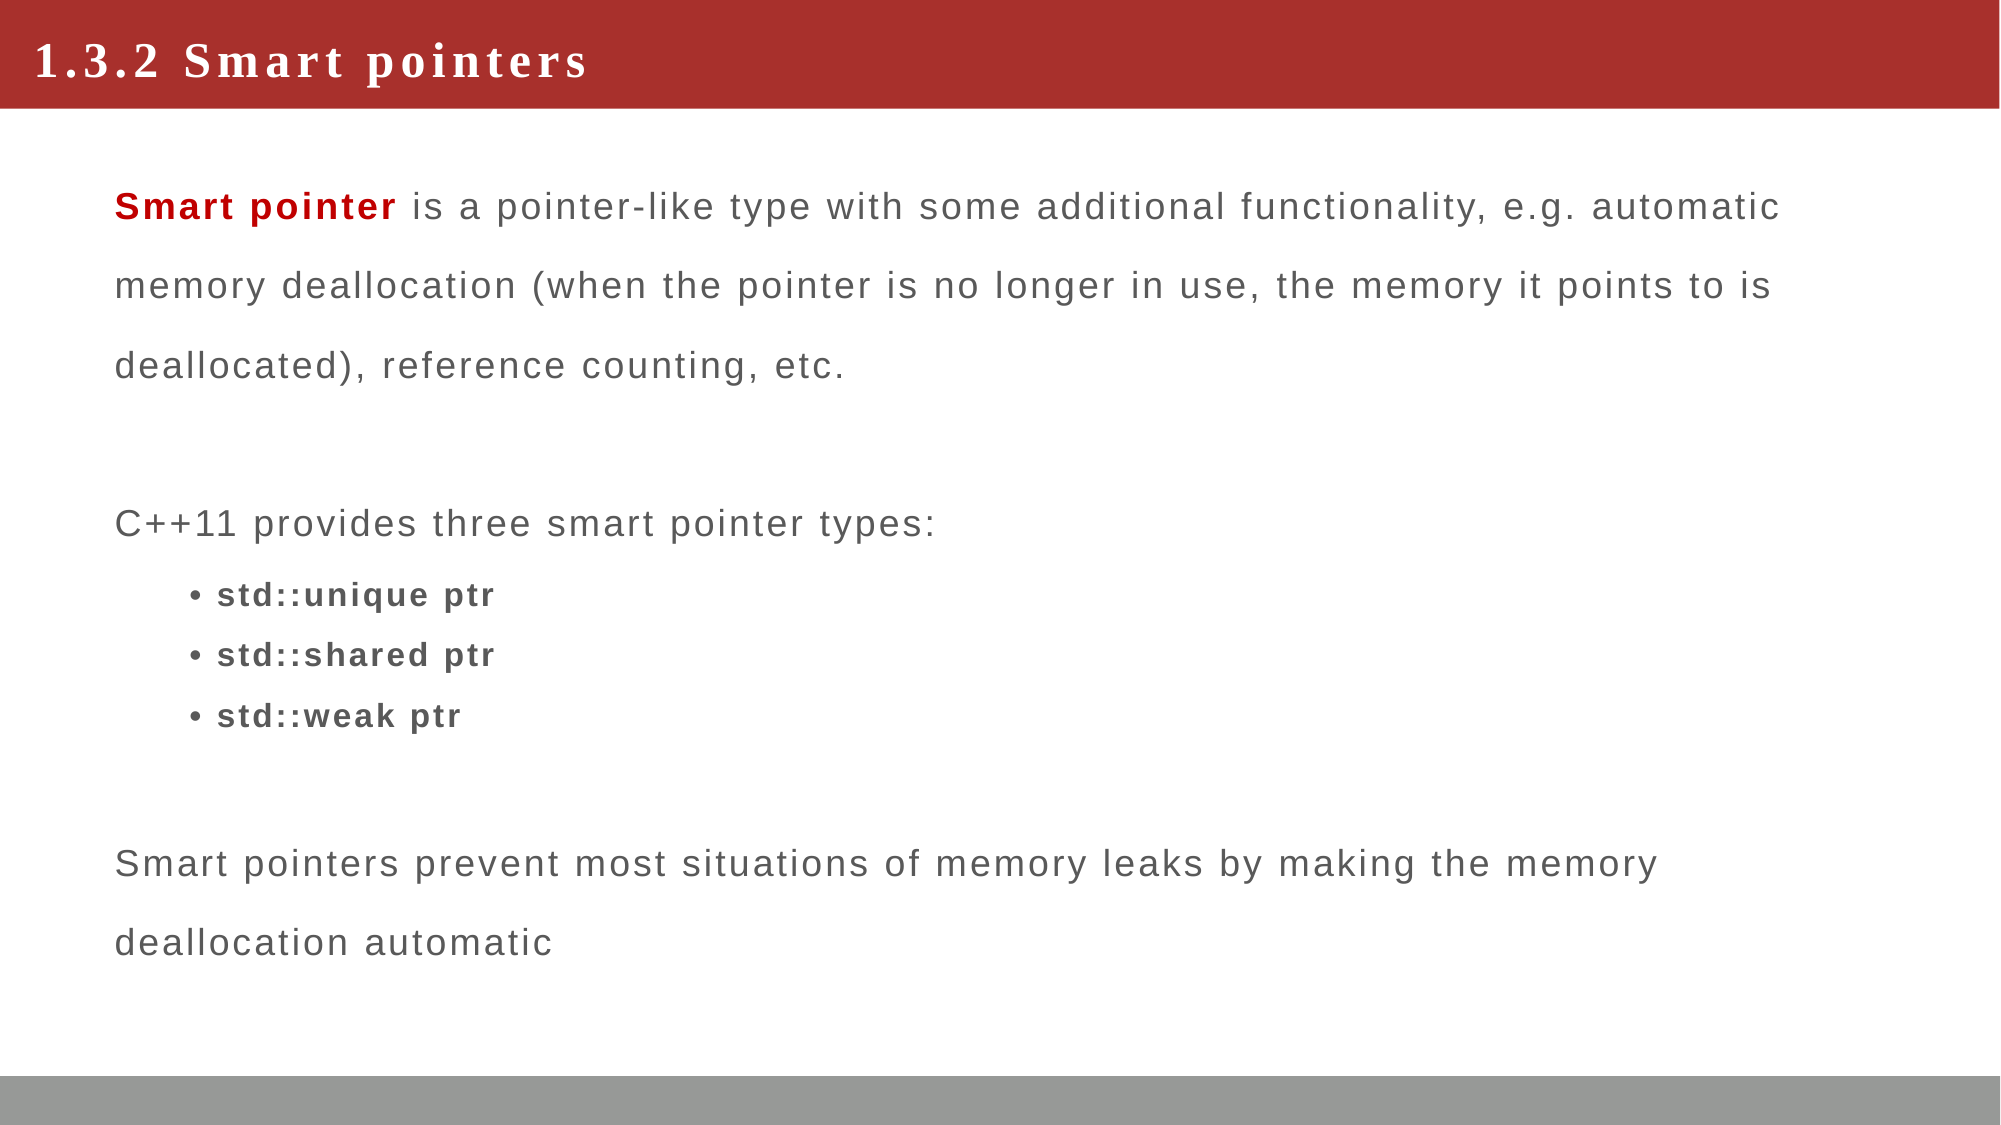

# 1.3.2 Smart pointers
Smart pointer is a pointer-like type with some additional functionality, e.g. automatic
memory deallocation (when the pointer is no longer in use, the memory it points to is
deallocated), reference counting, etc.

C++11 provides three smart pointer types:
• std::unique ptr
• std::shared ptr
• std::weak ptr

Smart pointers prevent most situations of memory leaks by making the memory
deallocation automatic
9